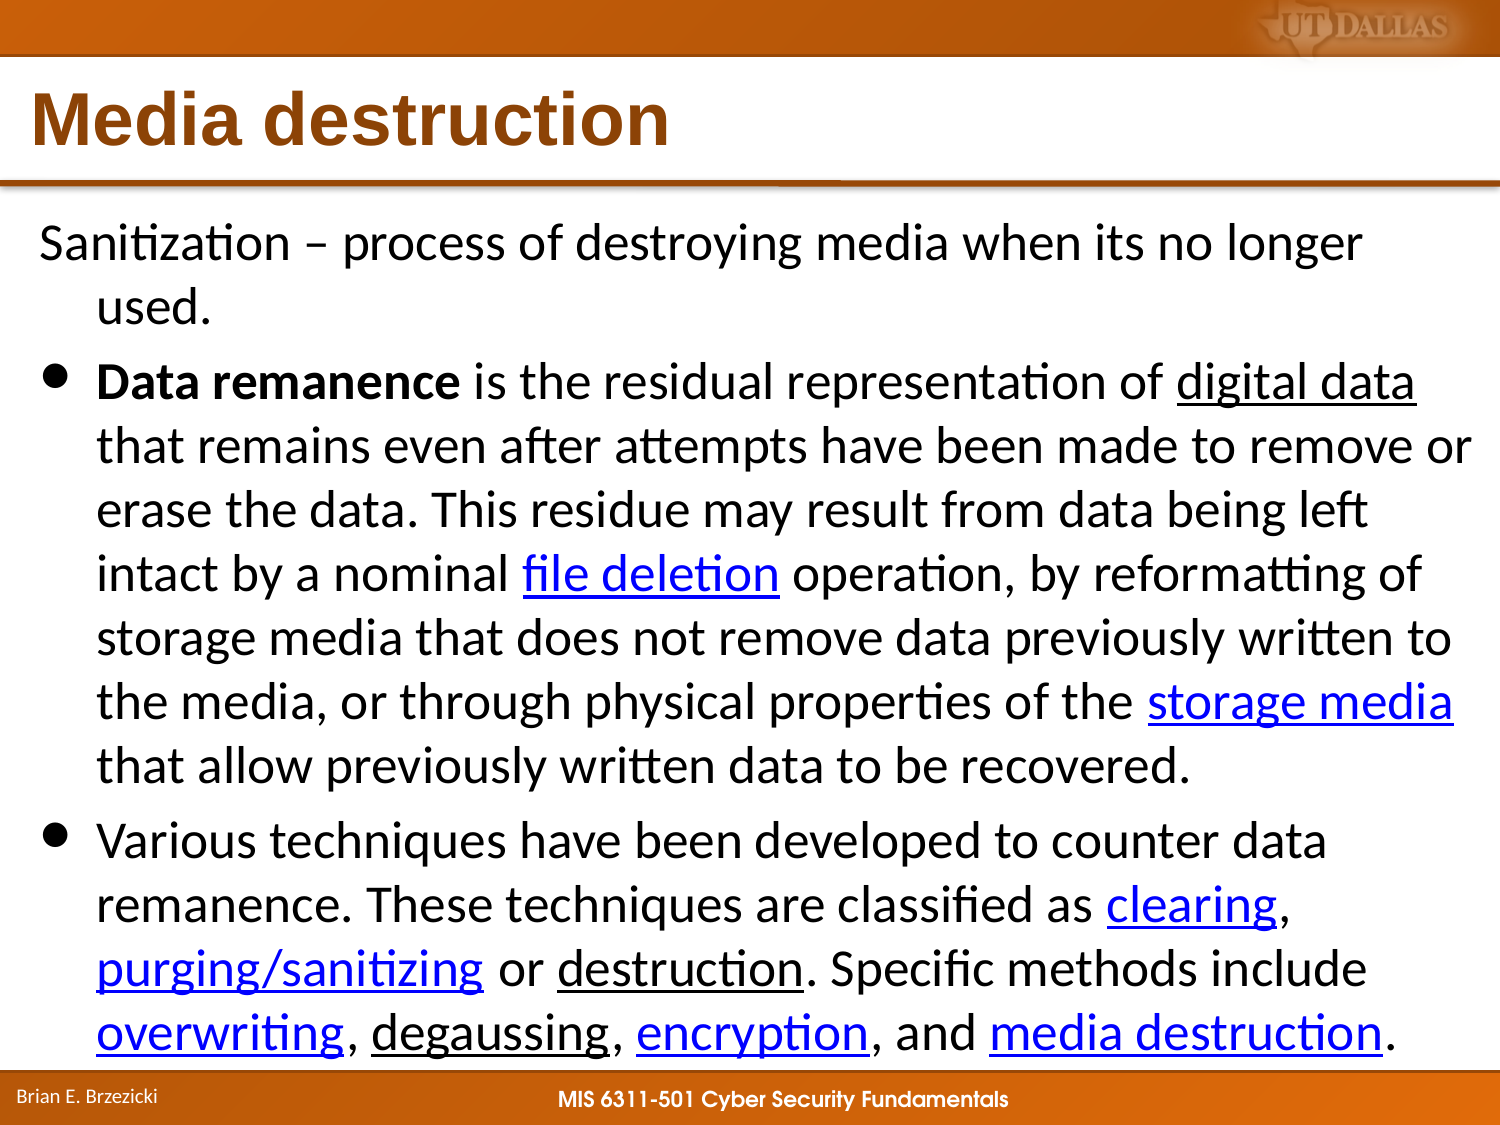

# Media destruction
Sanitization – process of destroying media when its no longer used.
Data remanence is the residual representation of digital data that remains even after attempts have been made to remove or erase the data. This residue may result from data being left intact by a nominal file deletion operation, by reformatting of storage media that does not remove data previously written to the media, or through physical properties of the storage media that allow previously written data to be recovered.
Various techniques have been developed to counter data remanence. These techniques are classified as clearing, purging/sanitizing or destruction. Specific methods include overwriting, degaussing, encryption, and media destruction.
Brian E. Brzezicki